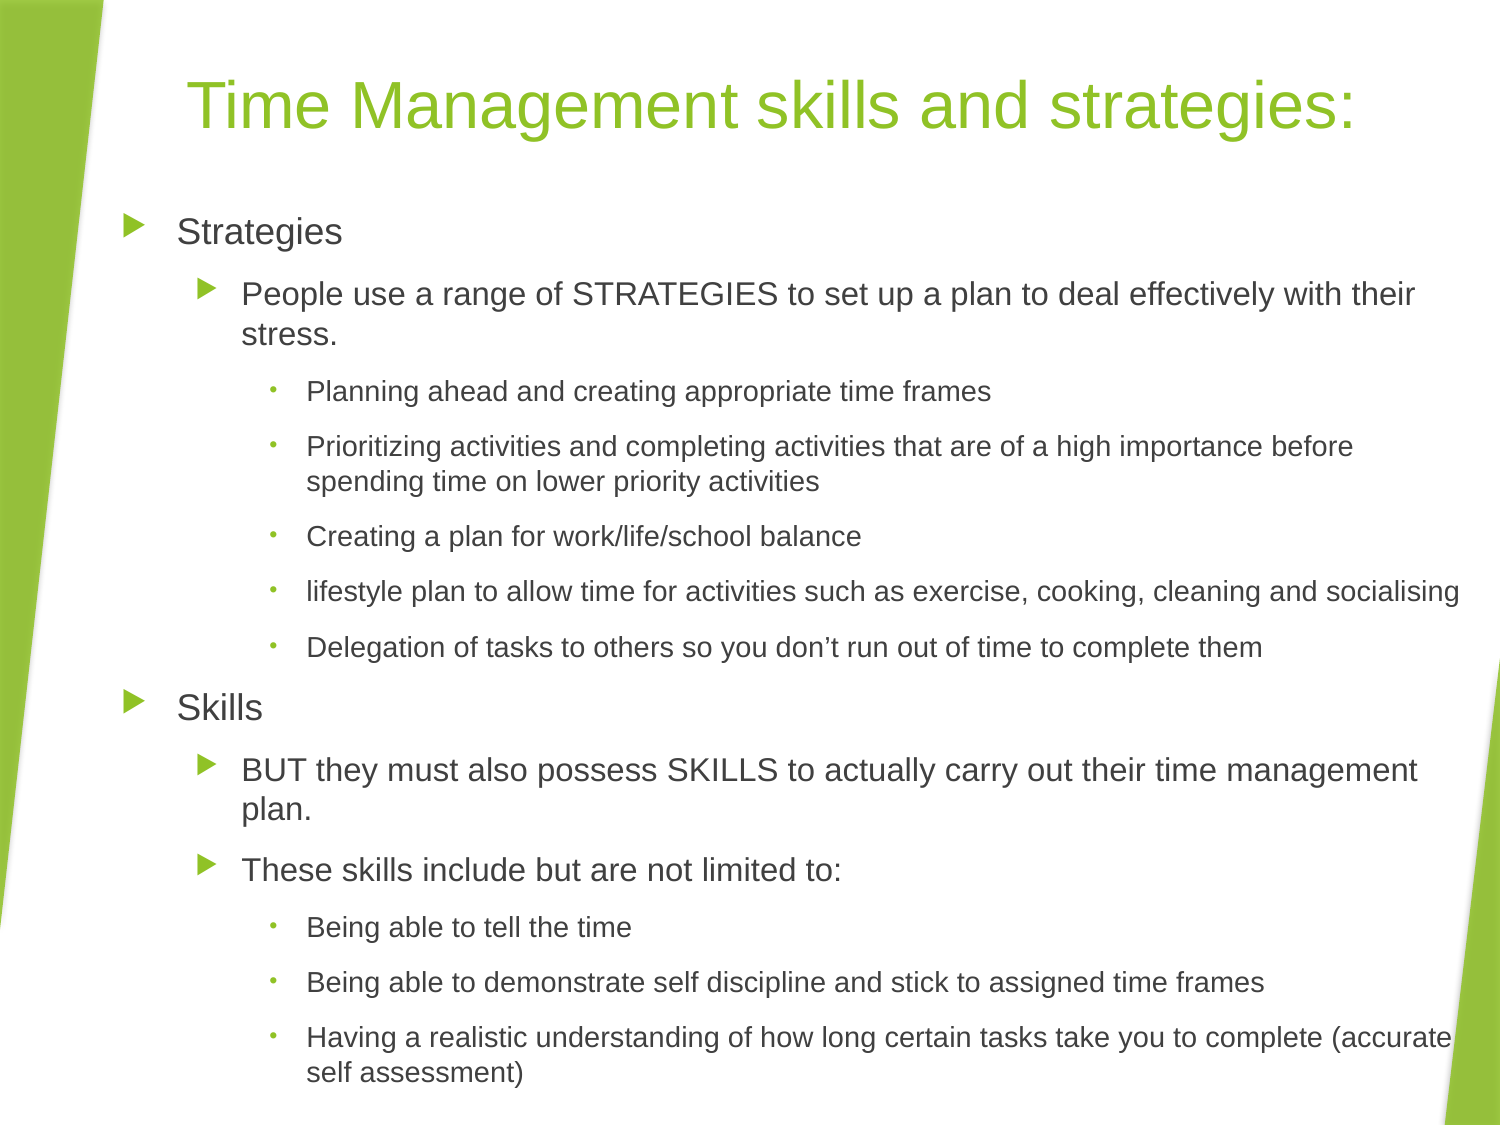

# Time Management skills and strategies:
Strategies
People use a range of STRATEGIES to set up a plan to deal effectively with their stress.
Planning ahead and creating appropriate time frames
Prioritizing activities and completing activities that are of a high importance before spending time on lower priority activities
Creating a plan for work/life/school balance
lifestyle plan to allow time for activities such as exercise, cooking, cleaning and socialising
Delegation of tasks to others so you don’t run out of time to complete them
Skills
BUT they must also possess SKILLS to actually carry out their time management plan.
These skills include but are not limited to:
Being able to tell the time
Being able to demonstrate self discipline and stick to assigned time frames
Having a realistic understanding of how long certain tasks take you to complete (accurate self assessment)